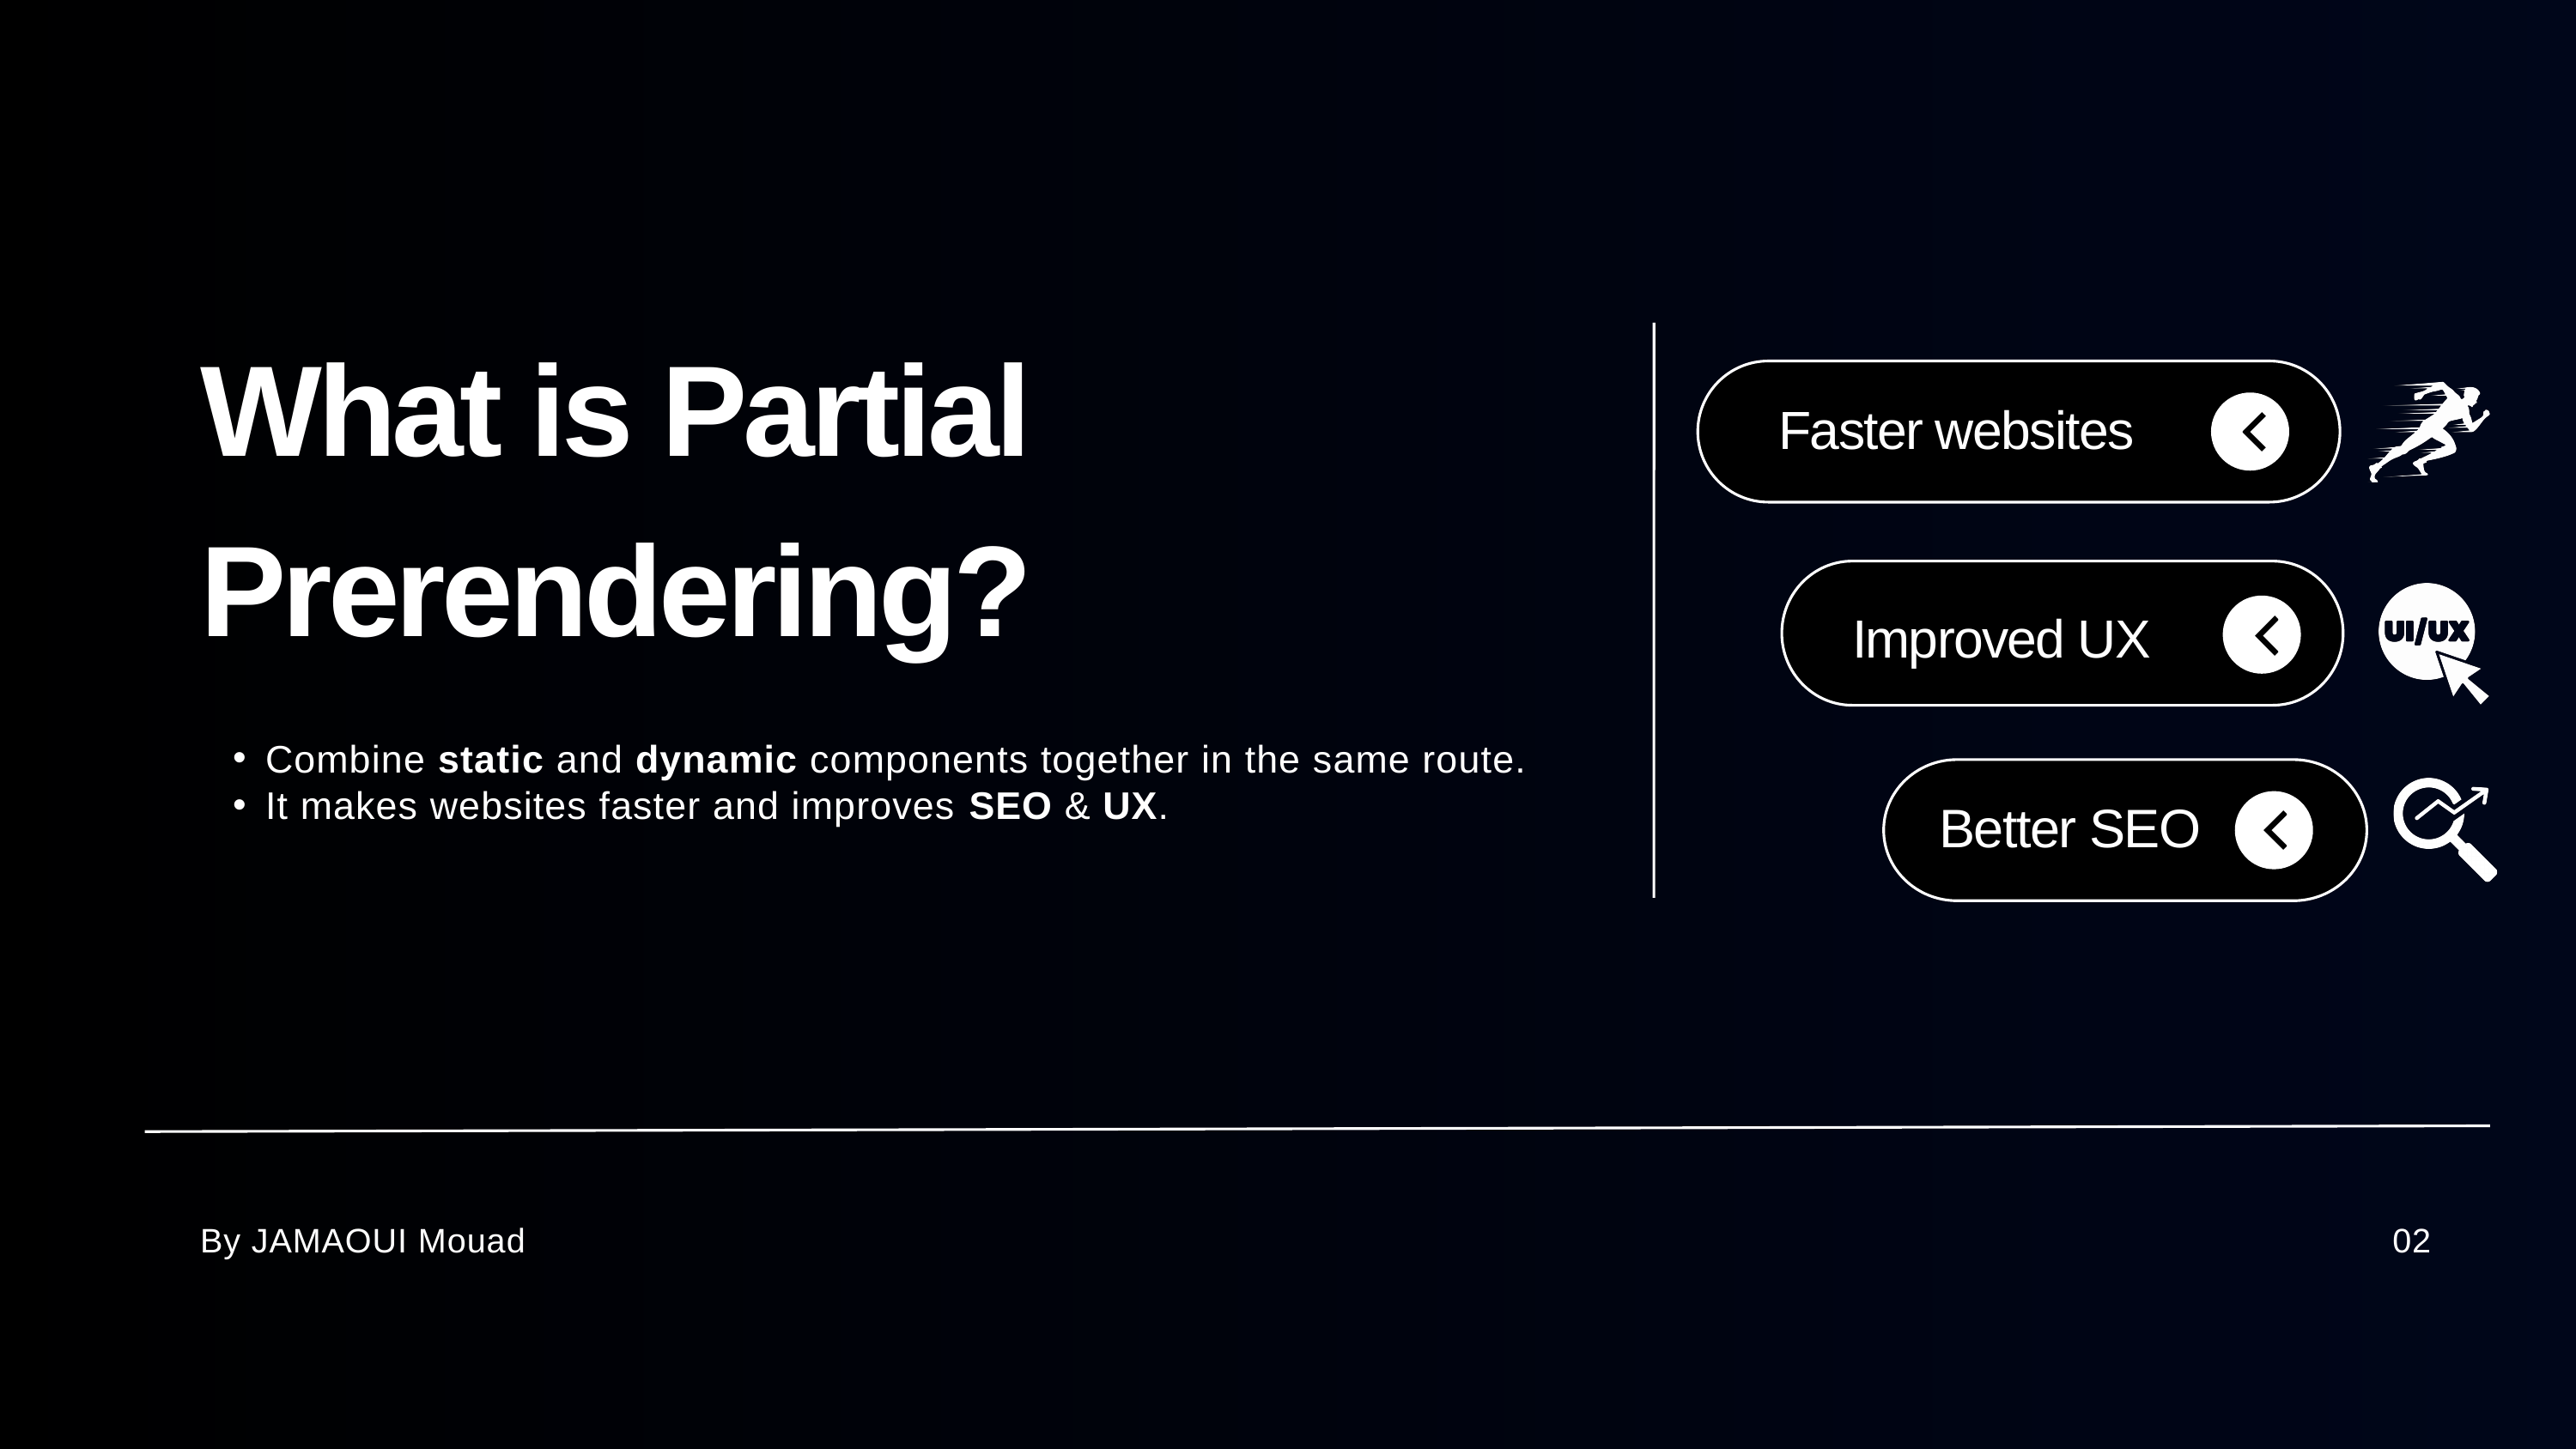

What is Partial Prerendering?

Faster websites

Improved UX

Combine static and dynamic components together in the same route.
It makes websites faster and improves SEO & UX.

Better SEO

By JAMAOUI Mouad
02